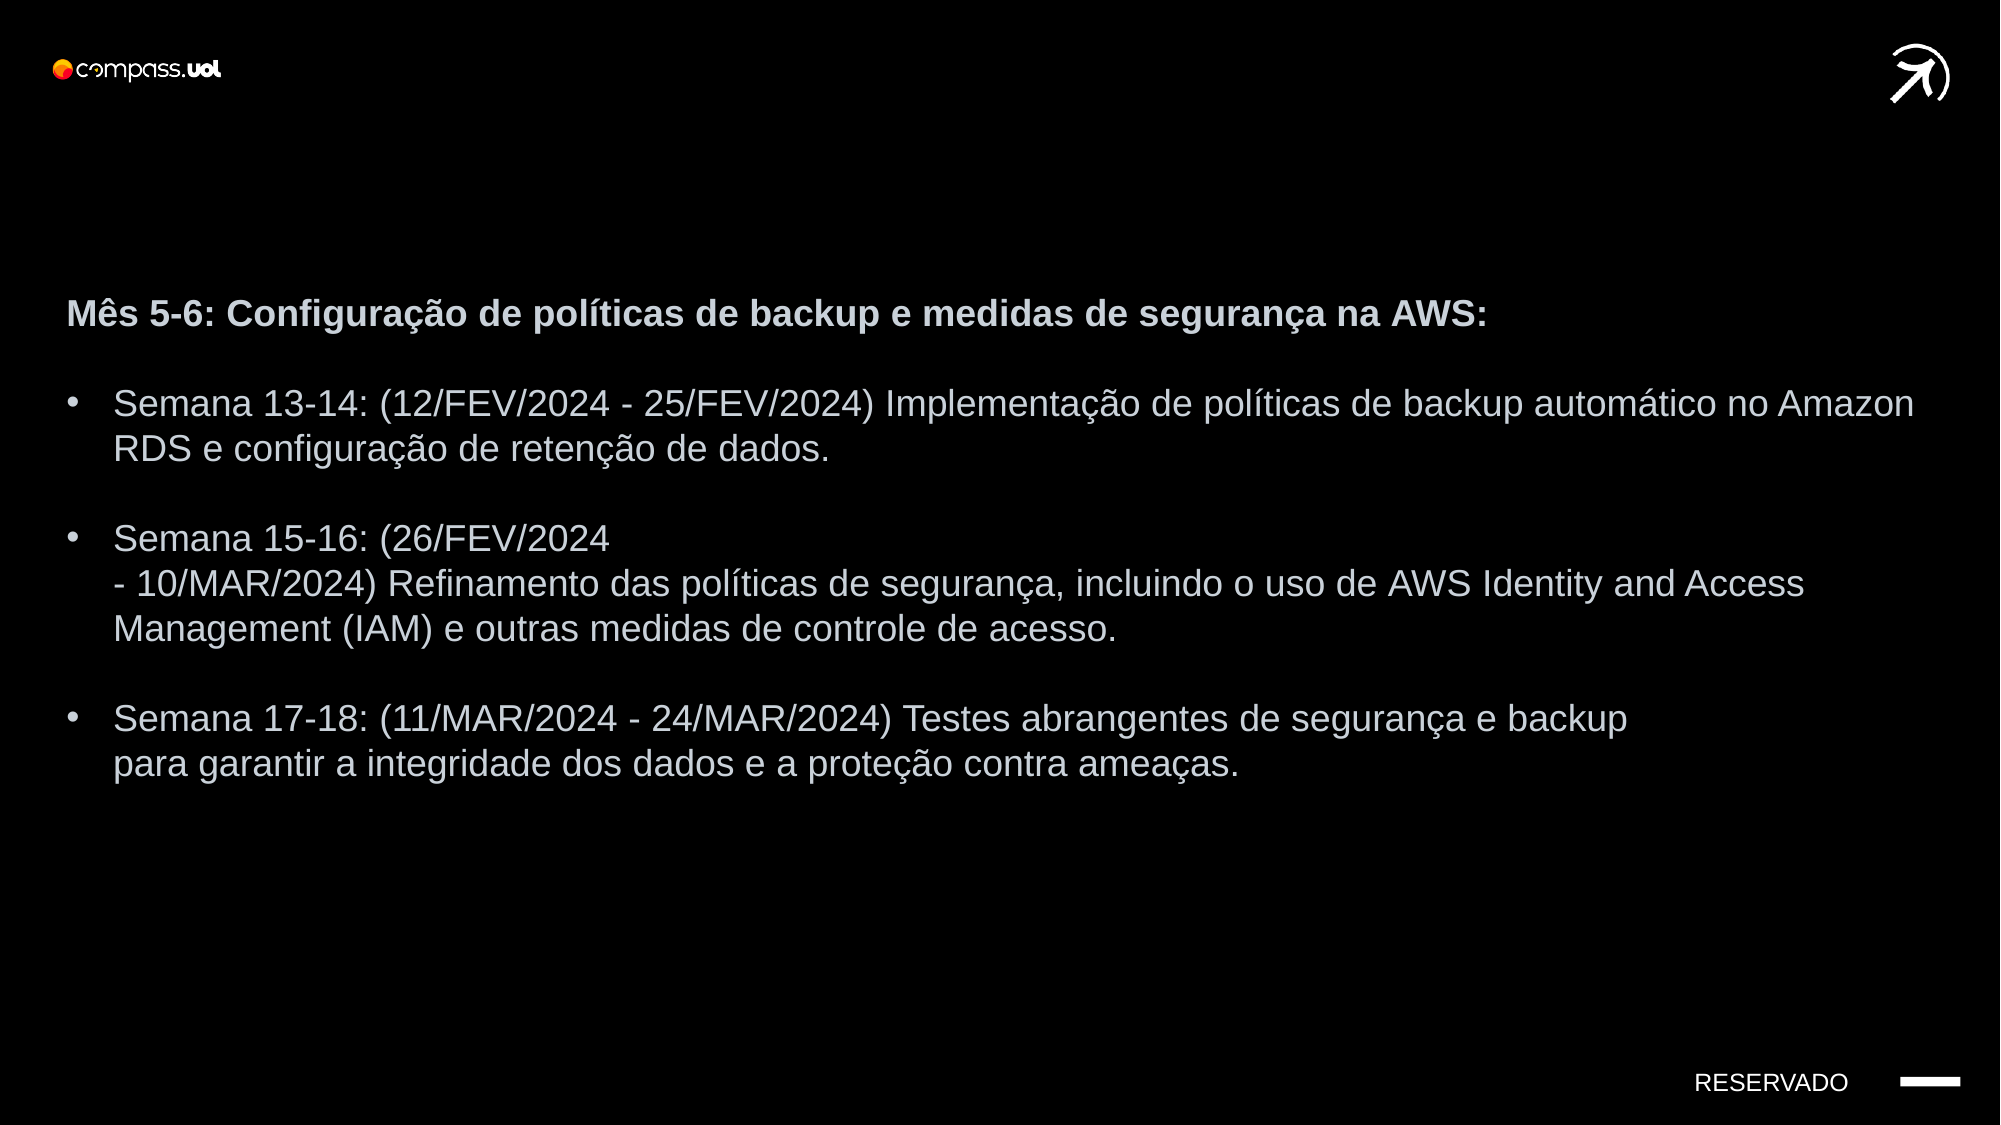

Mês 5-6: Configuração de políticas de backup e medidas de segurança na AWS:

Semana 13-14: (12/FEV/2024 - 25/FEV/2024) Implementação de políticas de backup automático no Amazon RDS e configuração de retenção de dados.

Semana 15-16: (26/FEV/2024 - 10/MAR/2024) Refinamento das políticas de segurança, incluindo o uso de AWS Identity and Access Management (IAM) e outras medidas de controle de acesso.

Semana 17-18: (11/MAR/2024 - 24/MAR/2024) Testes abrangentes de segurança e backup para garantir a integridade dos dados e a proteção contra ameaças.

RESERVADO